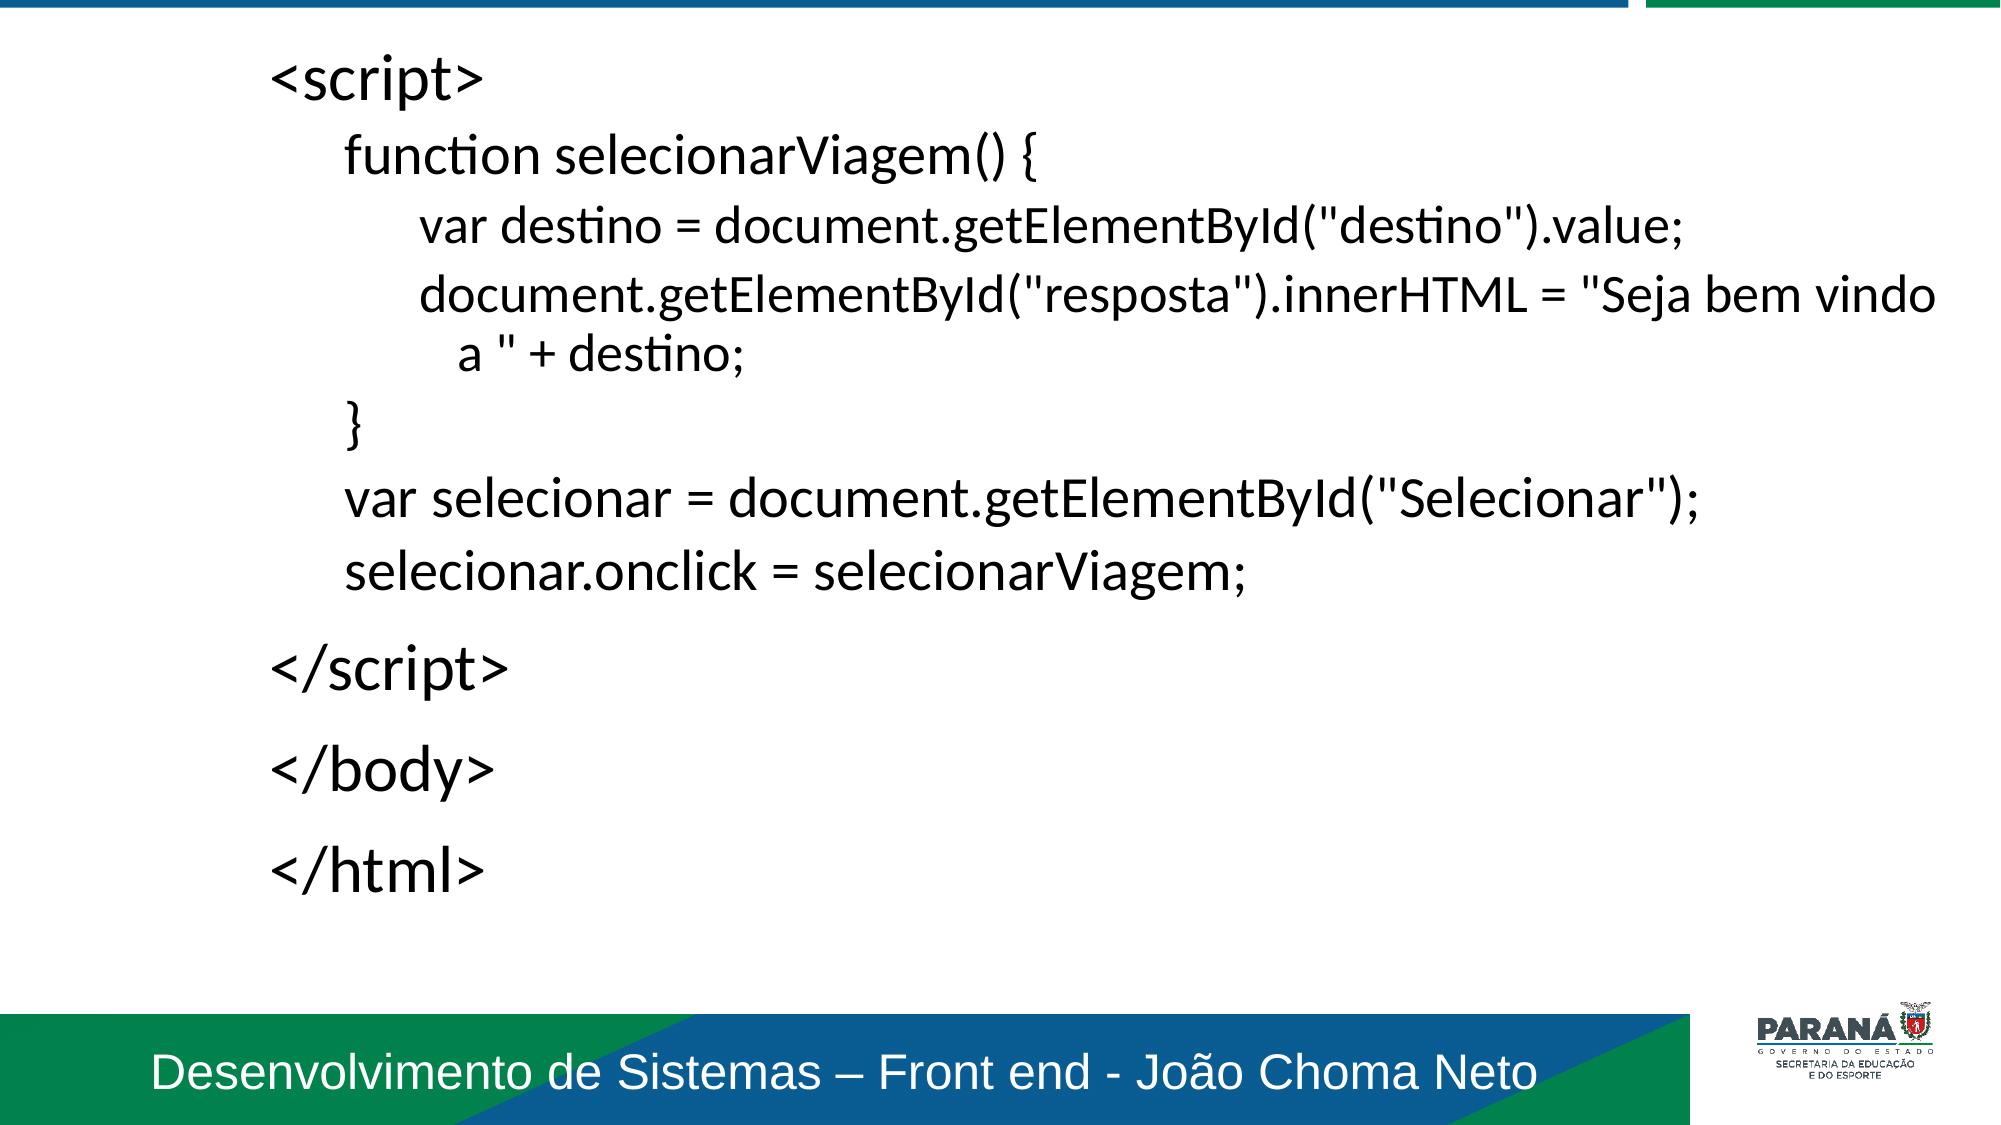

<script>
function selecionarViagem() {
var destino = document.getElementById("destino").value;
document.getElementById("resposta").innerHTML = "Seja bem vindo a " + destino;
}
var selecionar = document.getElementById("Selecionar");
selecionar.onclick = selecionarViagem;
</script>
</body>
</html>